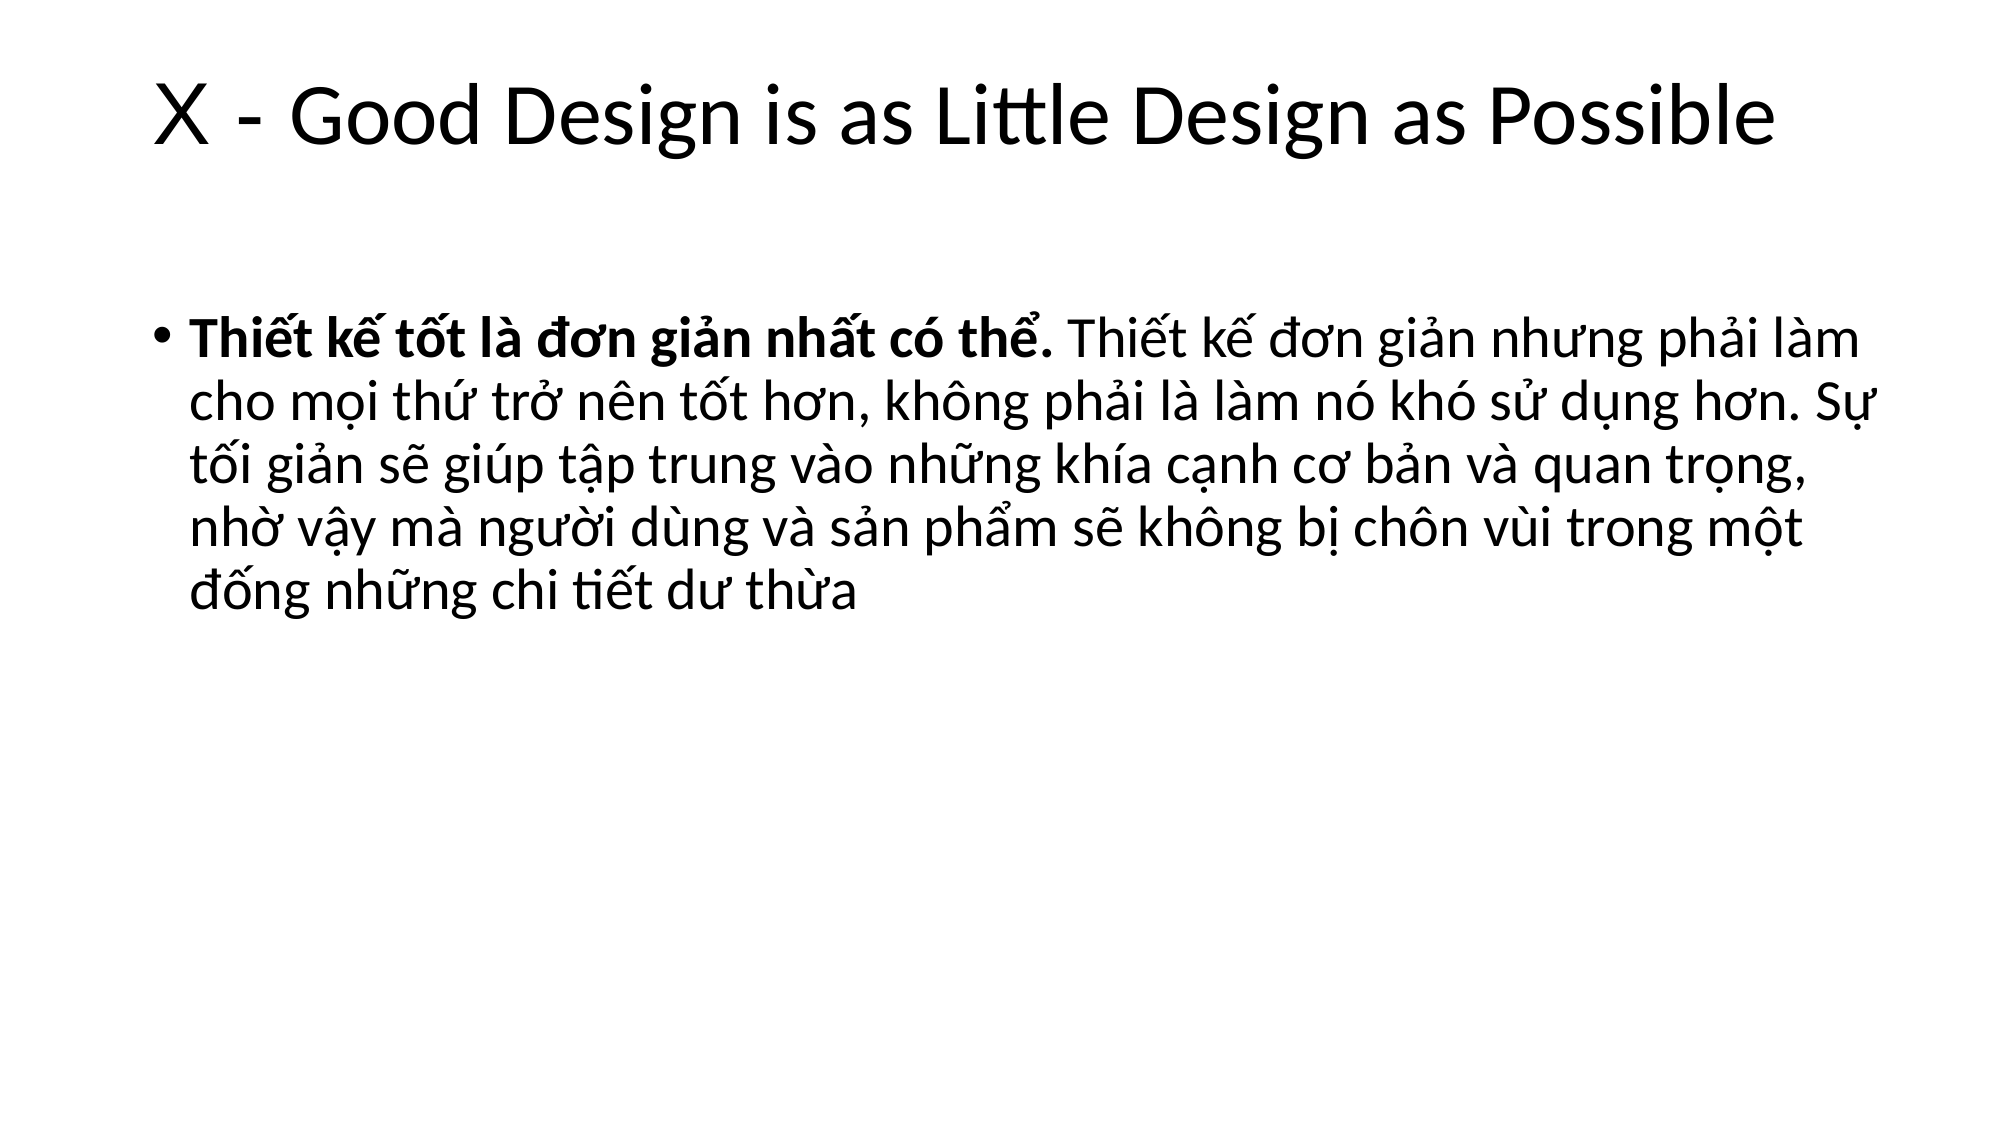

# X - Good Design is as Little Design as Possible
Thiết kế tốt là đơn giản nhất có thể. Thiết kế đơn giản nhưng phải làm cho mọi thứ trở nên tốt hơn, không phải là làm nó khó sử dụng hơn. Sự tối giản sẽ giúp tập trung vào những khía cạnh cơ bản và quan trọng, nhờ vậy mà người dùng và sản phẩm sẽ không bị chôn vùi trong một đống những chi tiết dư thừa